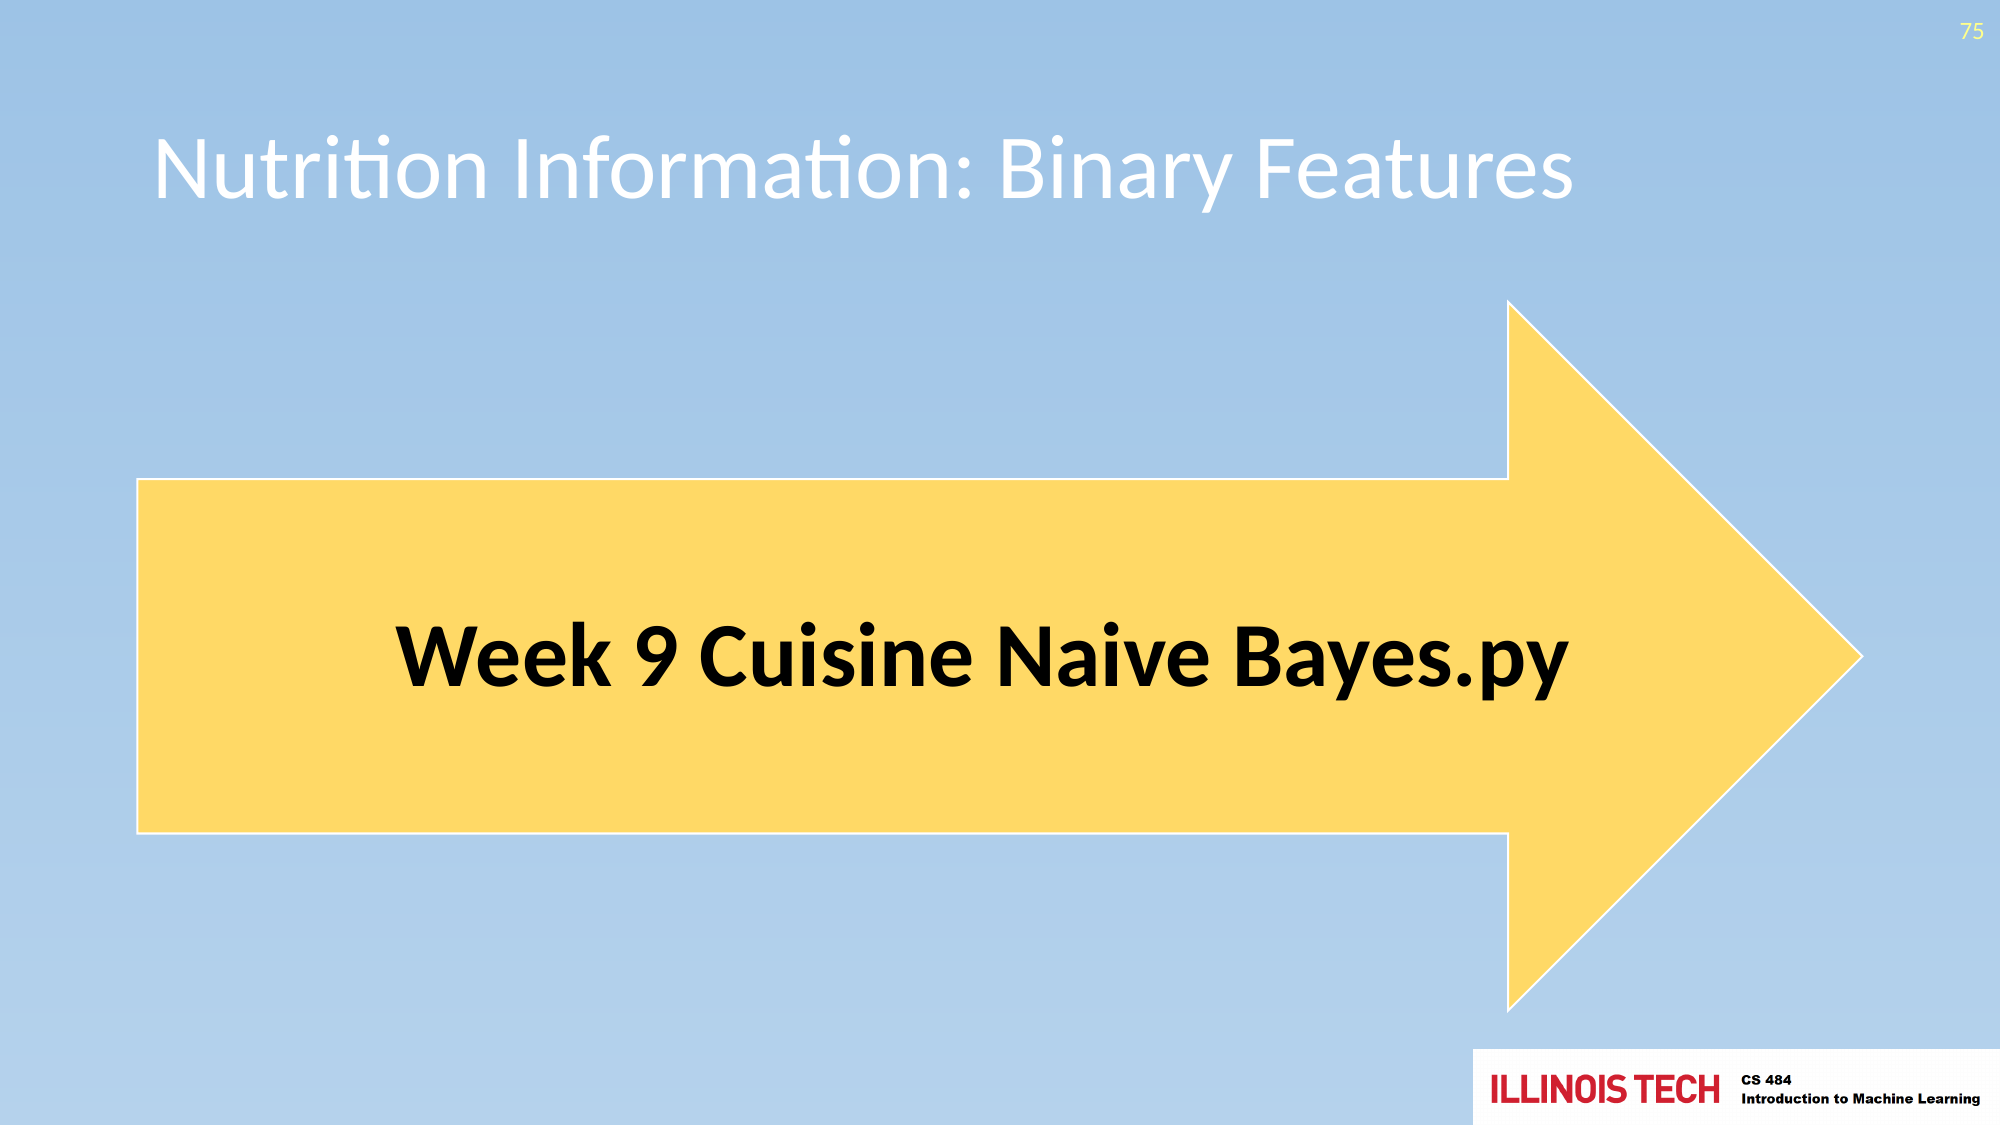

75
# Nutrition Information: Binary Features
Week 9 Cuisine Naive Bayes.py